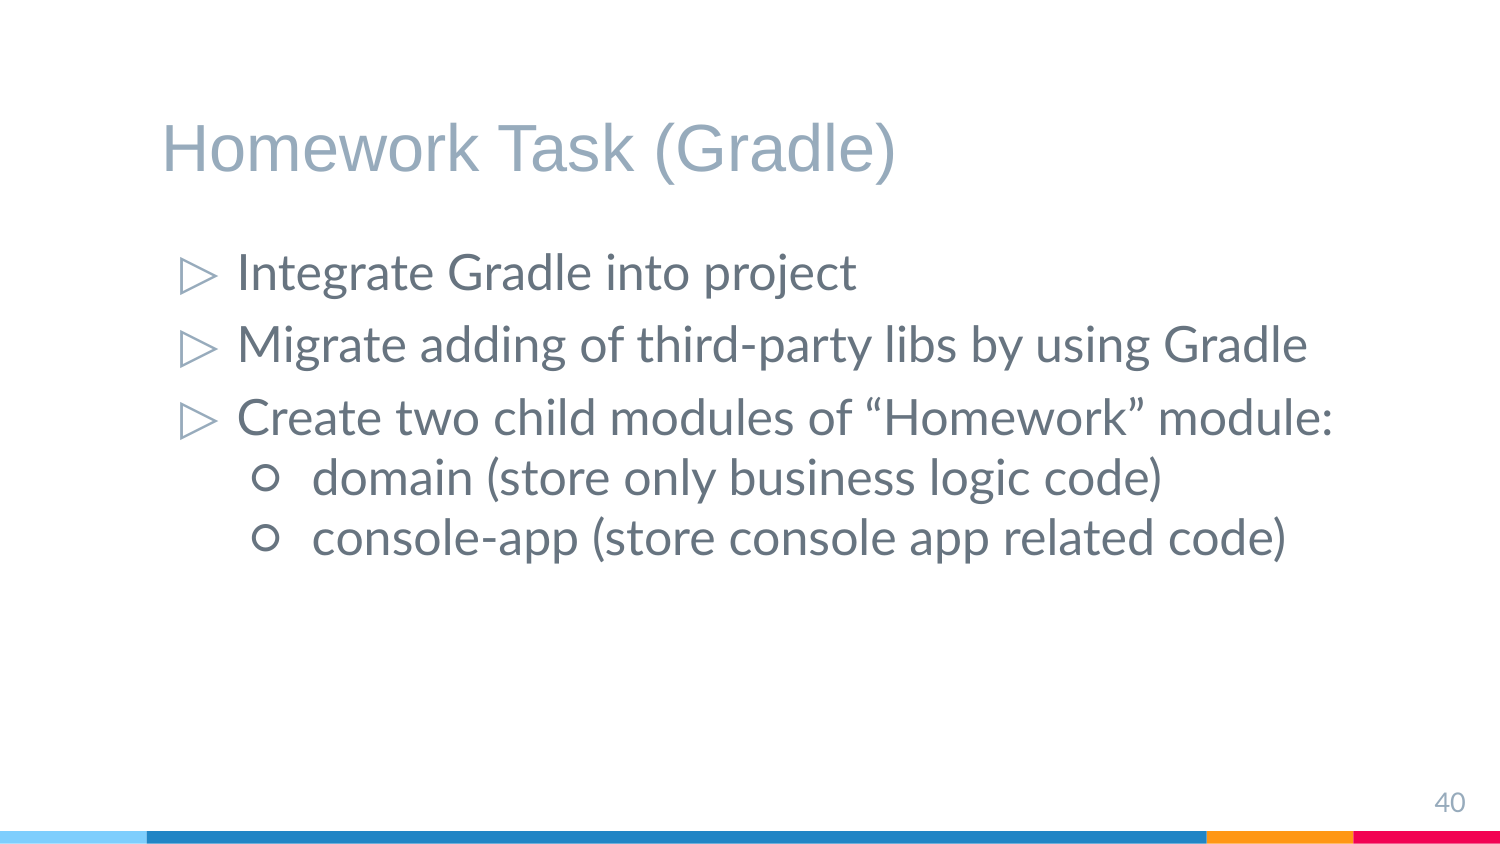

# Homework Task (Gradle)
Integrate Gradle into project
Migrate adding of third-party libs by using Gradle
Create two child modules of “Homework” module:
domain (store only business logic code)
console-app (store console app related code)

40